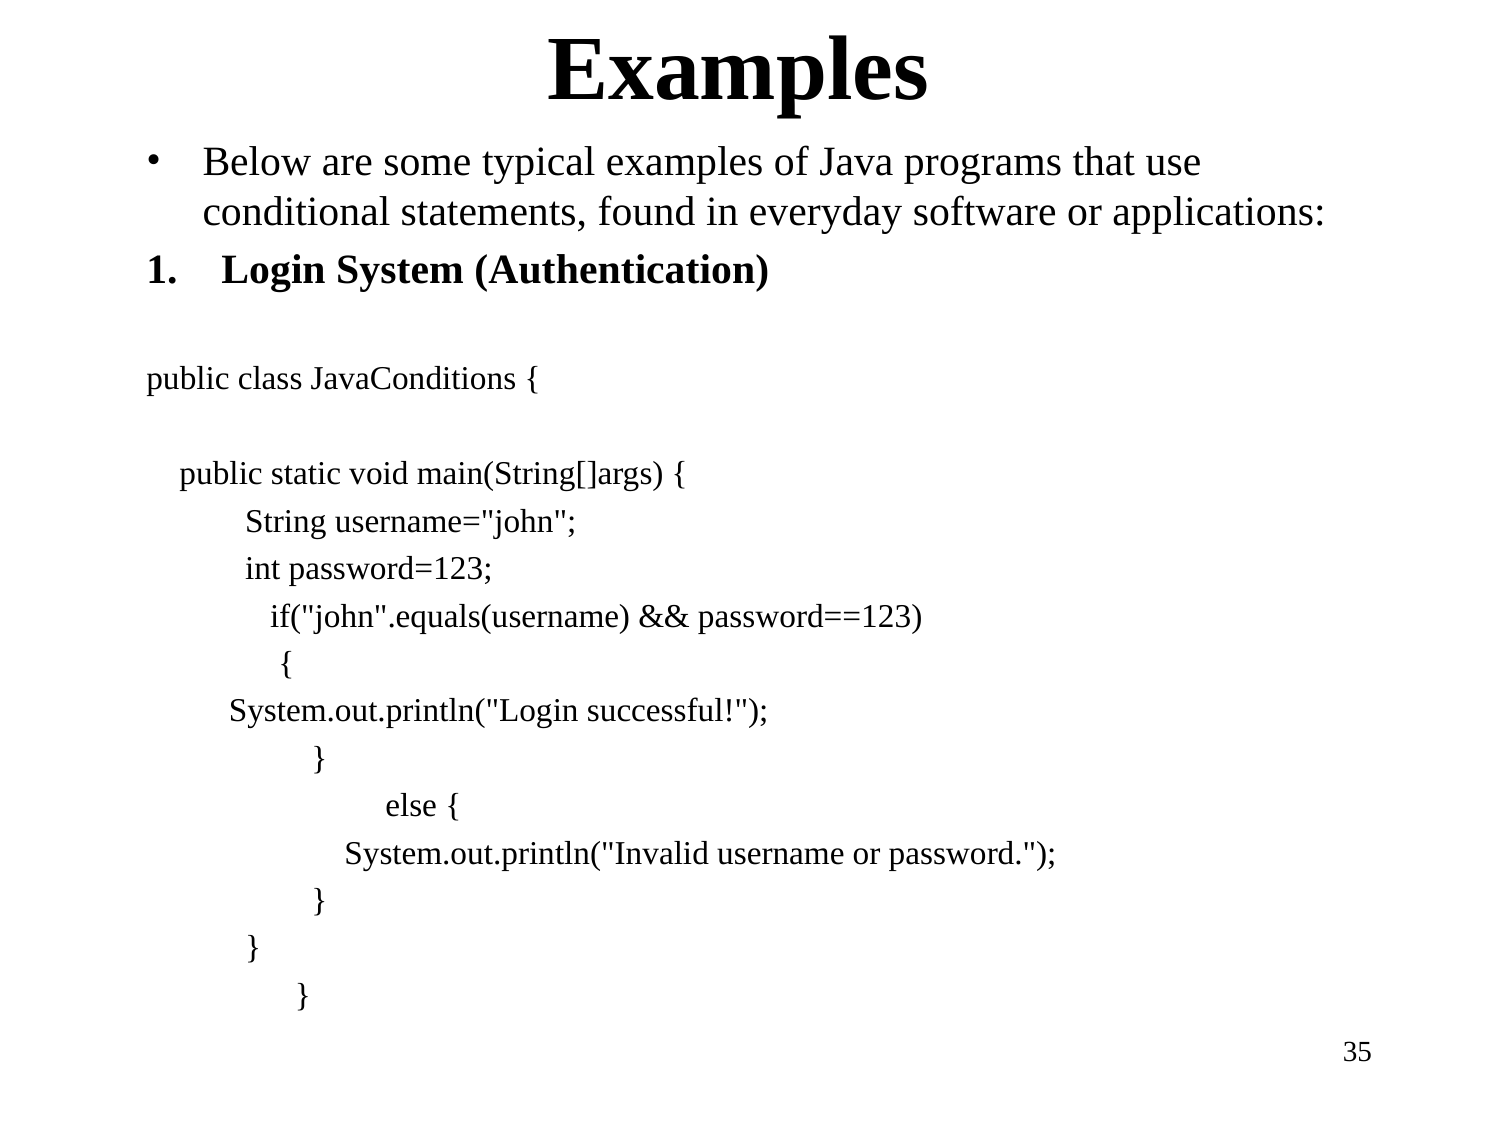

# Examples
Below are some typical examples of Java programs that use conditional statements, found in everyday software or applications:
Login System (Authentication)

public class JavaConditions {

    public static void main(String[]args) {
            String username="john";
            int password=123;
               if("john".equals(username) && password==123)
                {
          System.out.println("Login successful!");
                    }
                             else {
                        System.out.println("Invalid username or password.");
                    }
            }
                  }

35